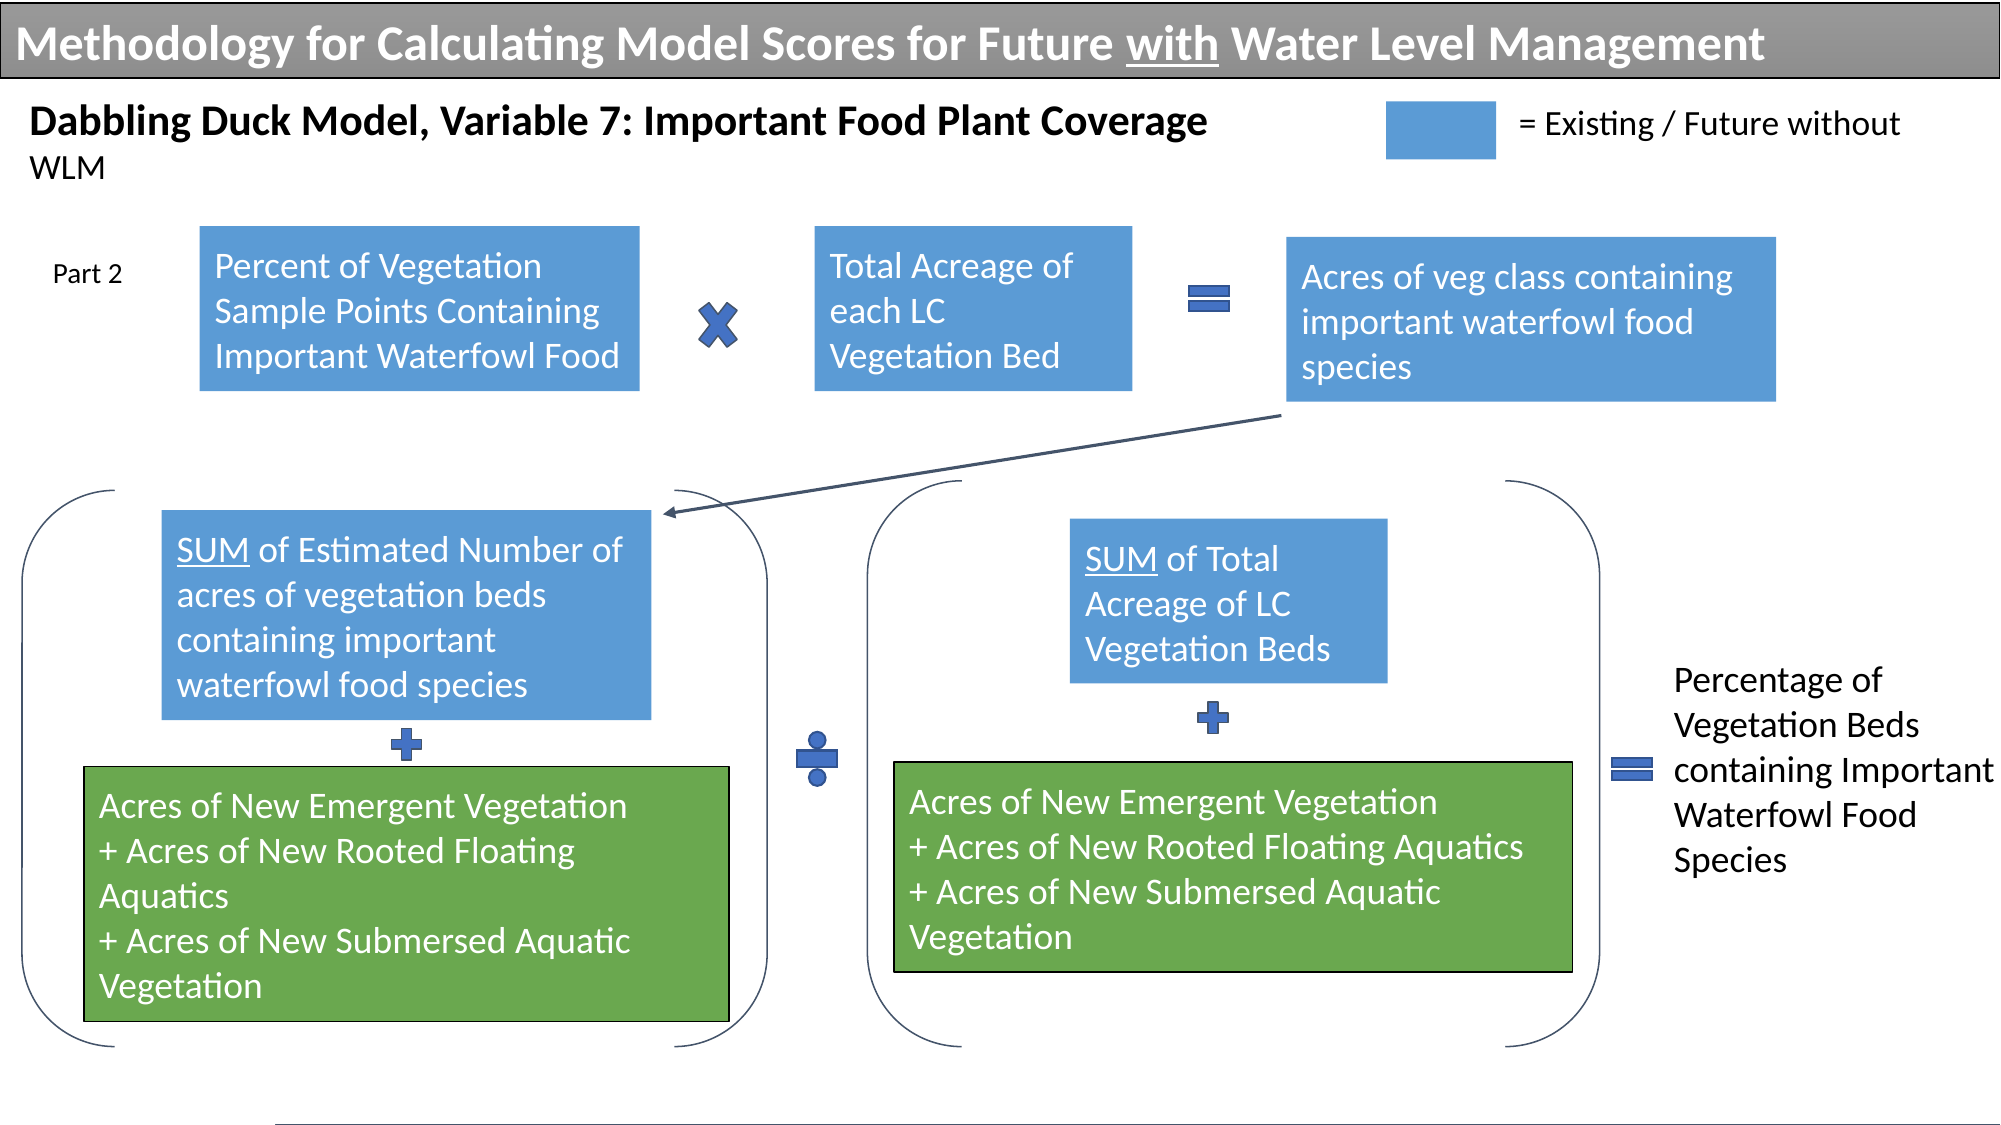

Methodology for Calculating Model Scores for Future with Water Level Management
Dabbling Duck Model, Variable 7: Important Food Plant Coverage                               = Existing / Future without WLM

Percent of Vegetation Sample Points Containing Important Waterfowl Food
Total Acreage of each LC Vegetation Bed
Acres of veg class containing important waterfowl food species
Part 2

SUM of Estimated Number of acres of vegetation beds containing important waterfowl food species
SUM of Total Acreage of LC Vegetation Beds
Percentage of Vegetation Beds containing Important Waterfowl Food Species

Acres of New Emergent Vegetation
+ Acres of New Rooted Floating Aquatics
+ Acres of New Submersed Aquatic Vegetation
Acres of New Emergent Vegetation
+ Acres of New Rooted Floating Aquatics
+ Acres of New Submersed Aquatic Vegetation